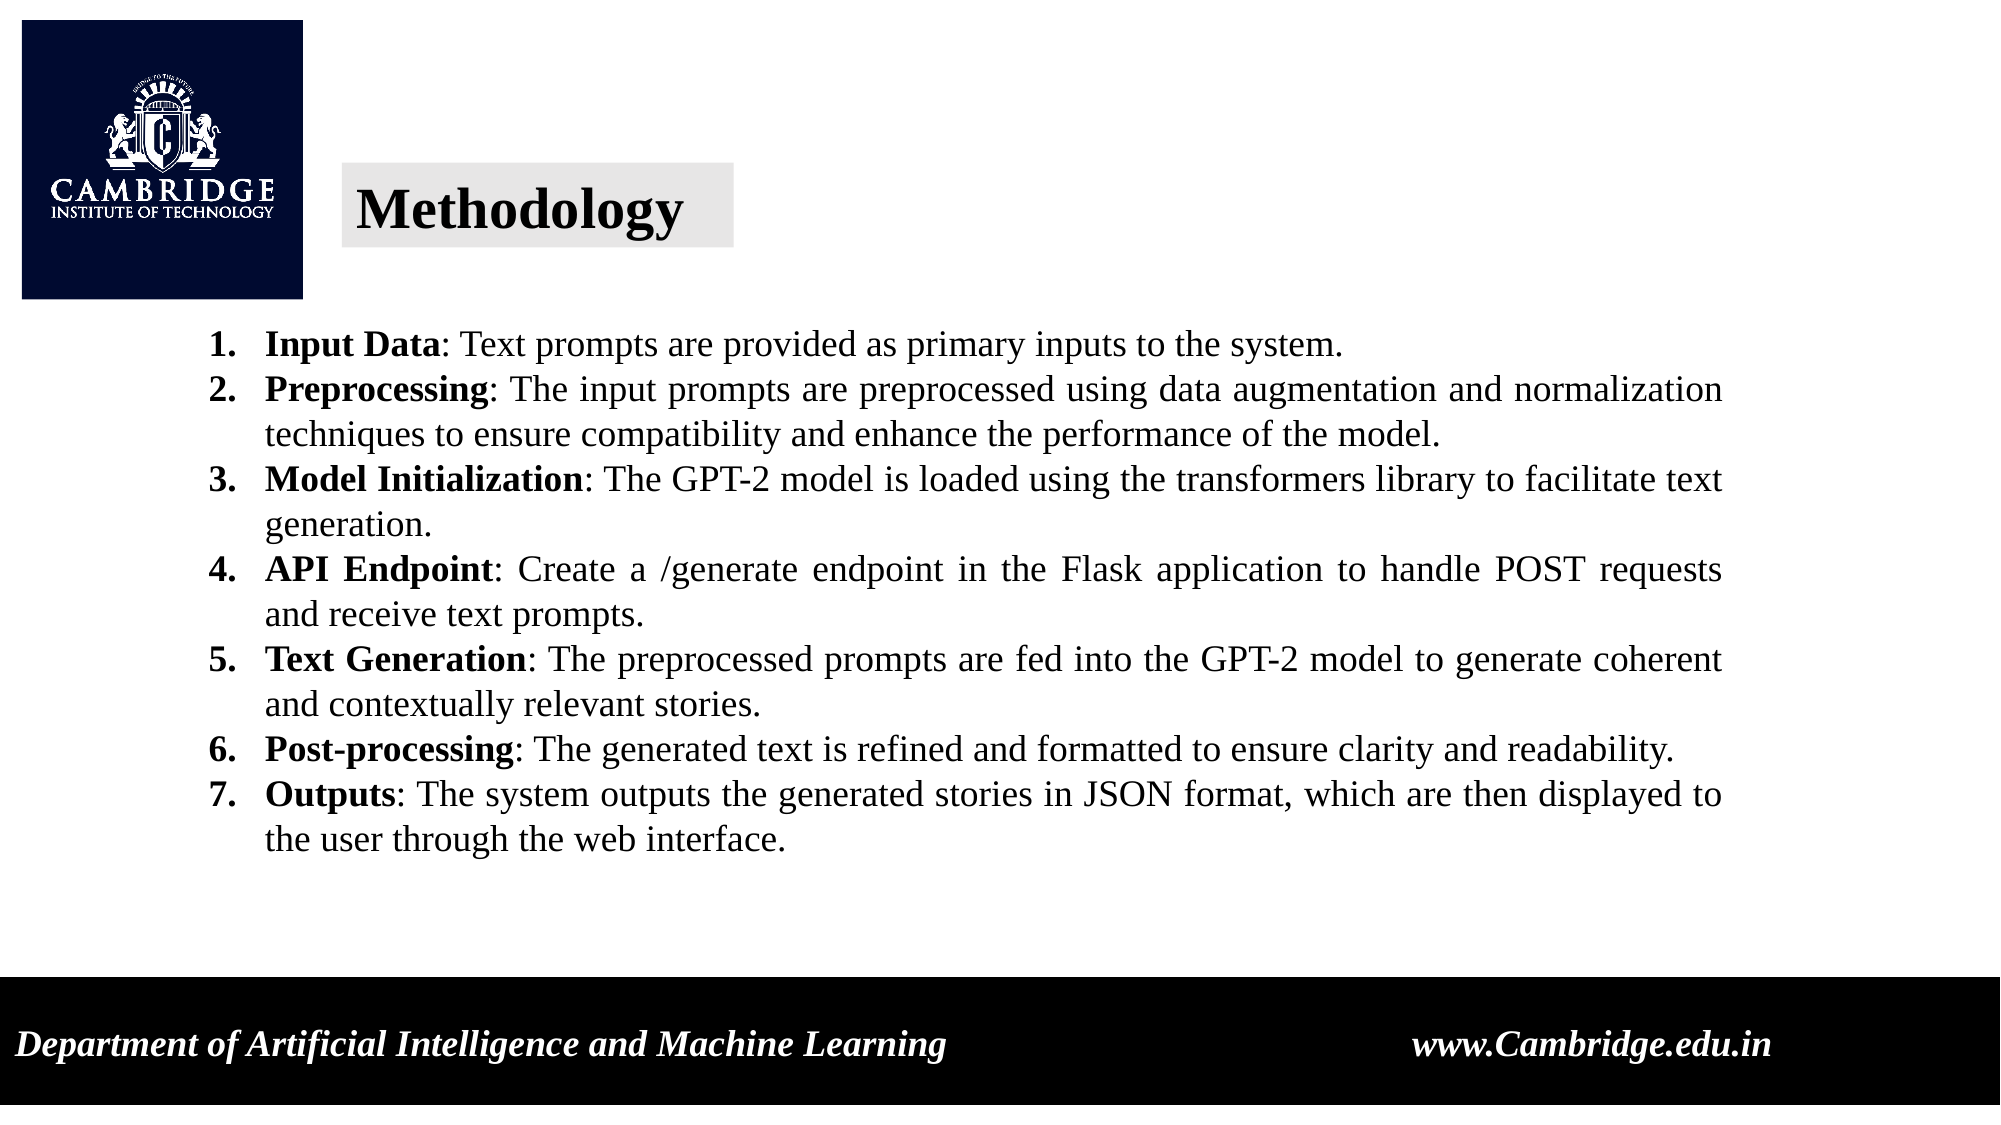

Methodology
Input Data: Text prompts are provided as primary inputs to the system.
Preprocessing: The input prompts are preprocessed using data augmentation and normalization techniques to ensure compatibility and enhance the performance of the model.
Model Initialization: The GPT-2 model is loaded using the transformers library to facilitate text generation.
API Endpoint: Create a /generate endpoint in the Flask application to handle POST requests and receive text prompts.
Text Generation: The preprocessed prompts are fed into the GPT-2 model to generate coherent and contextually relevant stories.
Post-processing: The generated text is refined and formatted to ensure clarity and readability.
Outputs: The system outputs the generated stories in JSON format, which are then displayed to the user through the web interface.

Department of Artificial Intelligence and Machine Learning                                                 www.Cambridge.edu.in